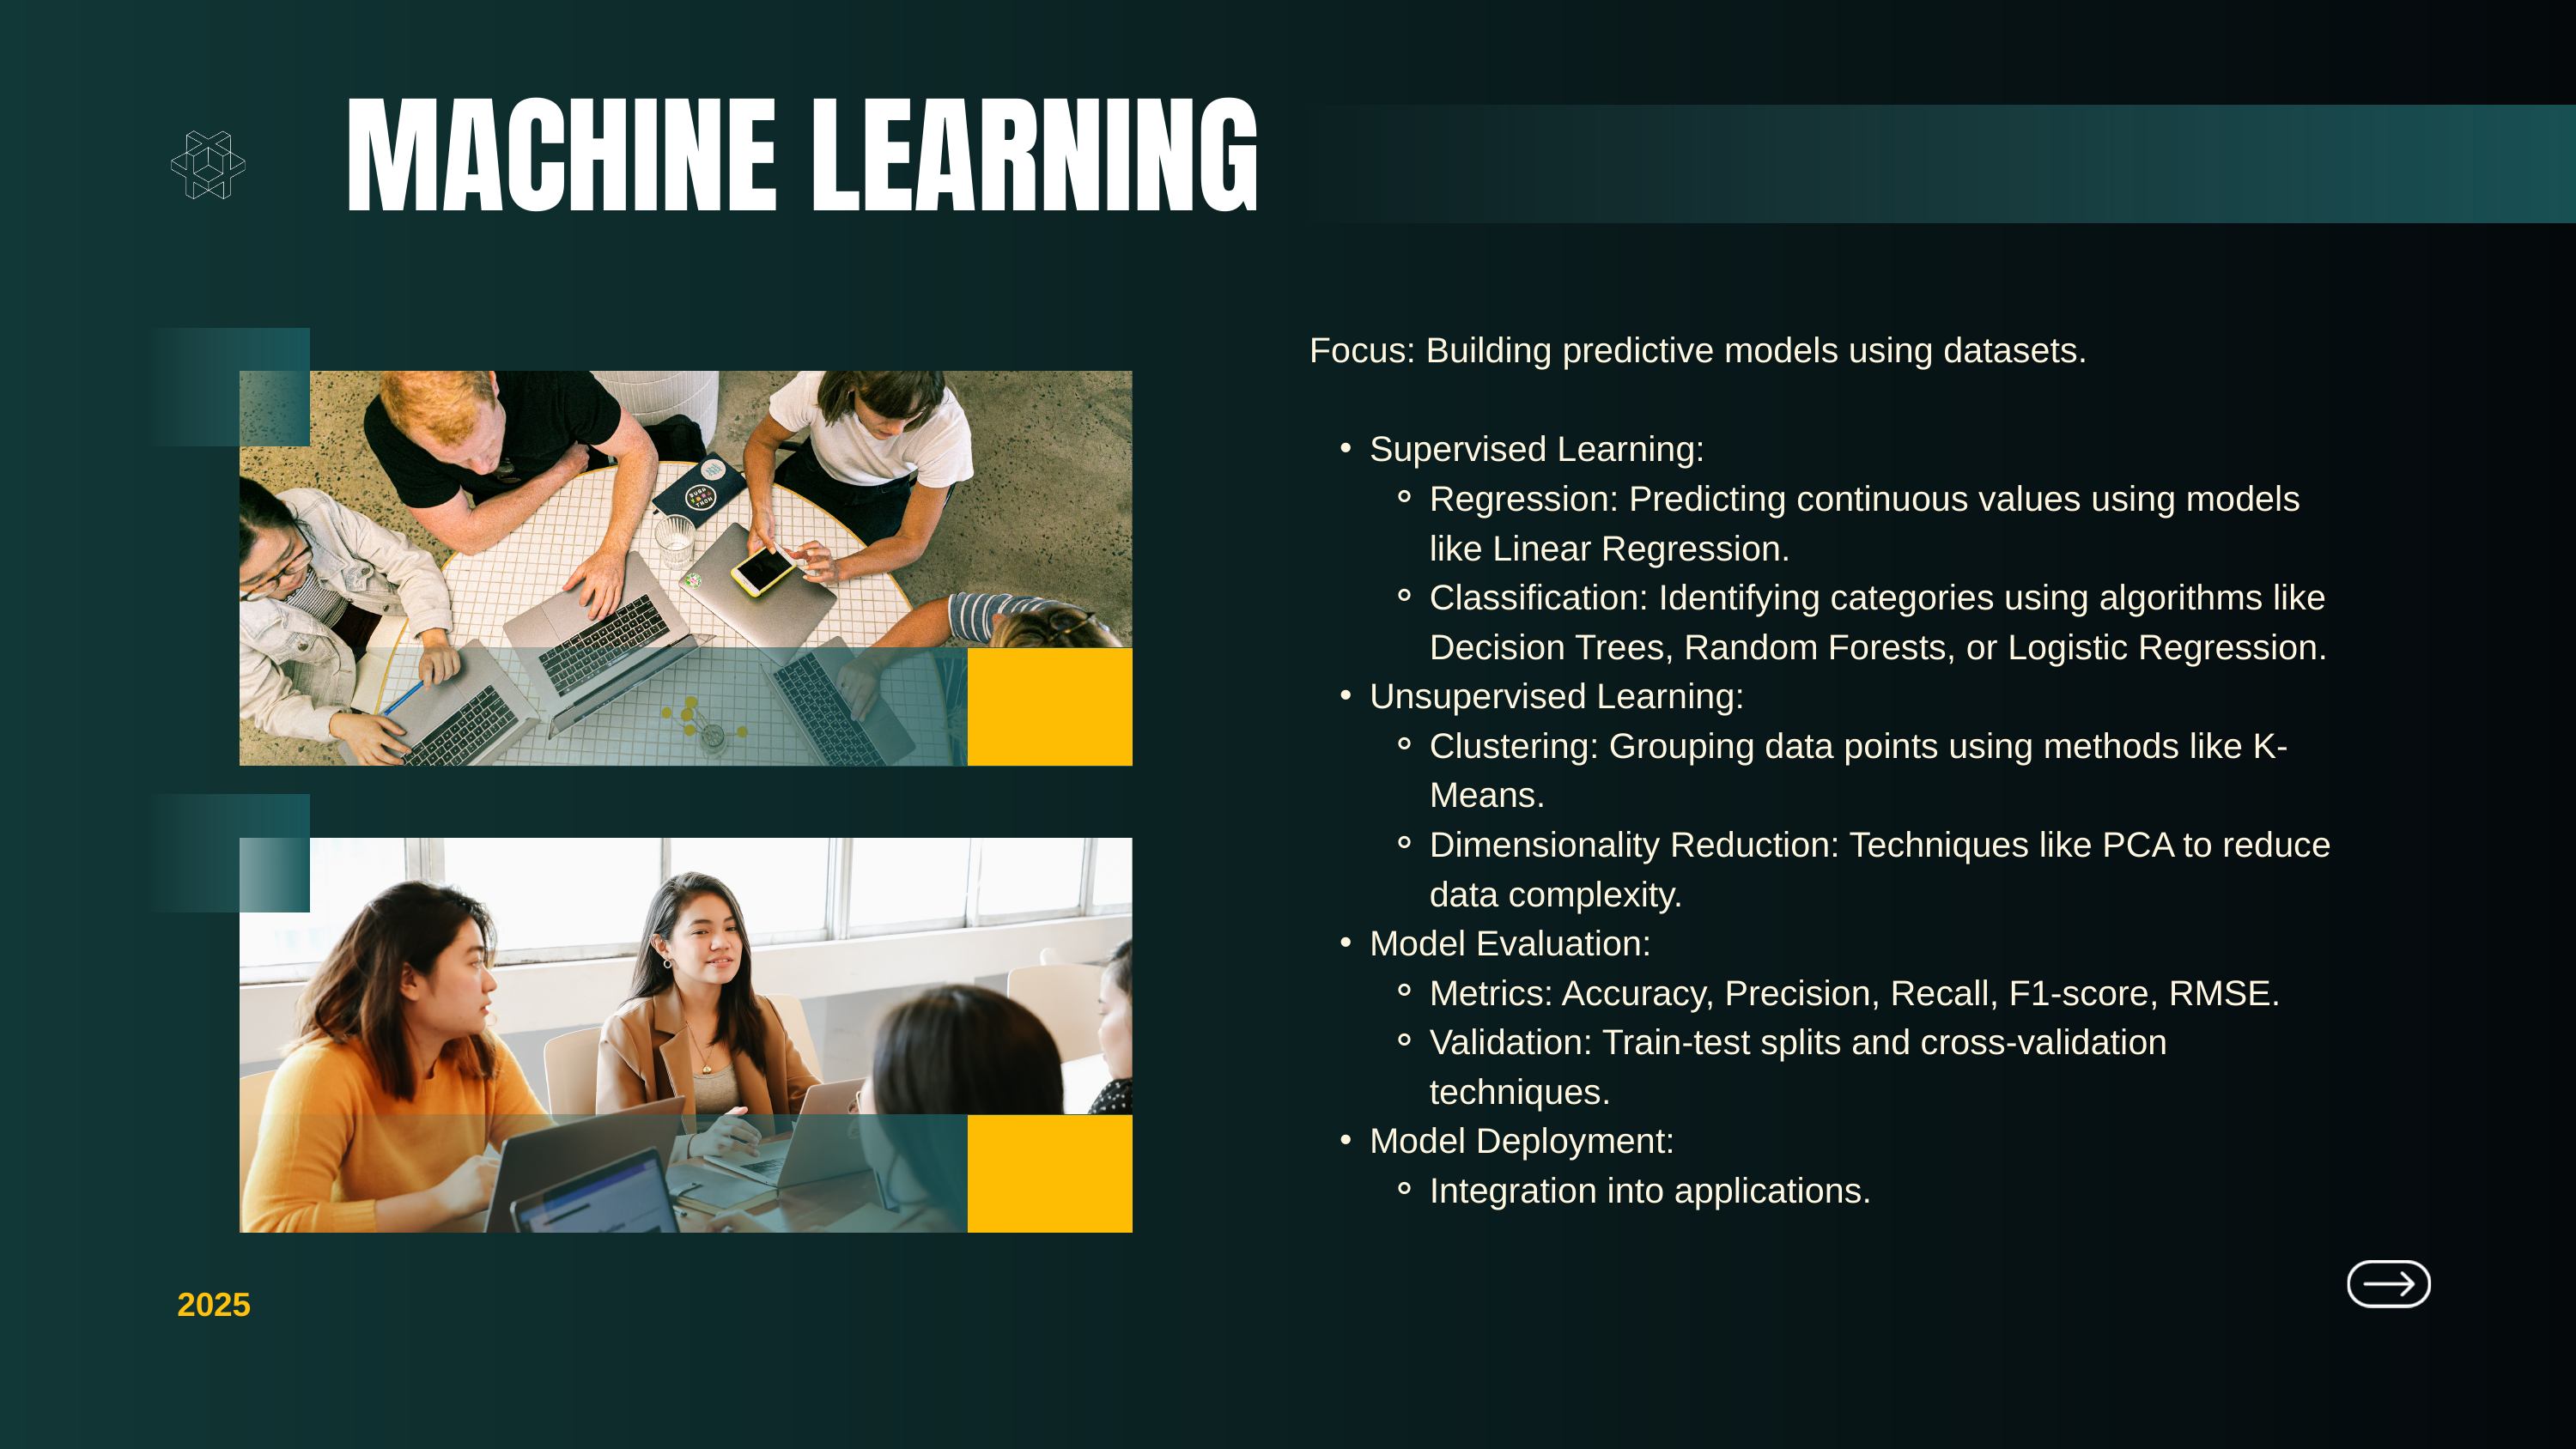

MACHINE LEARNING

Focus: Building predictive models using datasets.

Supervised Learning:
Regression: Predicting continuous values using models like Linear Regression.
Classification: Identifying categories using algorithms like Decision Trees, Random Forests, or Logistic Regression.
Unsupervised Learning:
Clustering: Grouping data points using methods like K-Means.
Dimensionality Reduction: Techniques like PCA to reduce data complexity.
Model Evaluation:
Metrics: Accuracy, Precision, Recall, F1-score, RMSE.
Validation: Train-test splits and cross-validation techniques.
Model Deployment:
Integration into applications.

2025